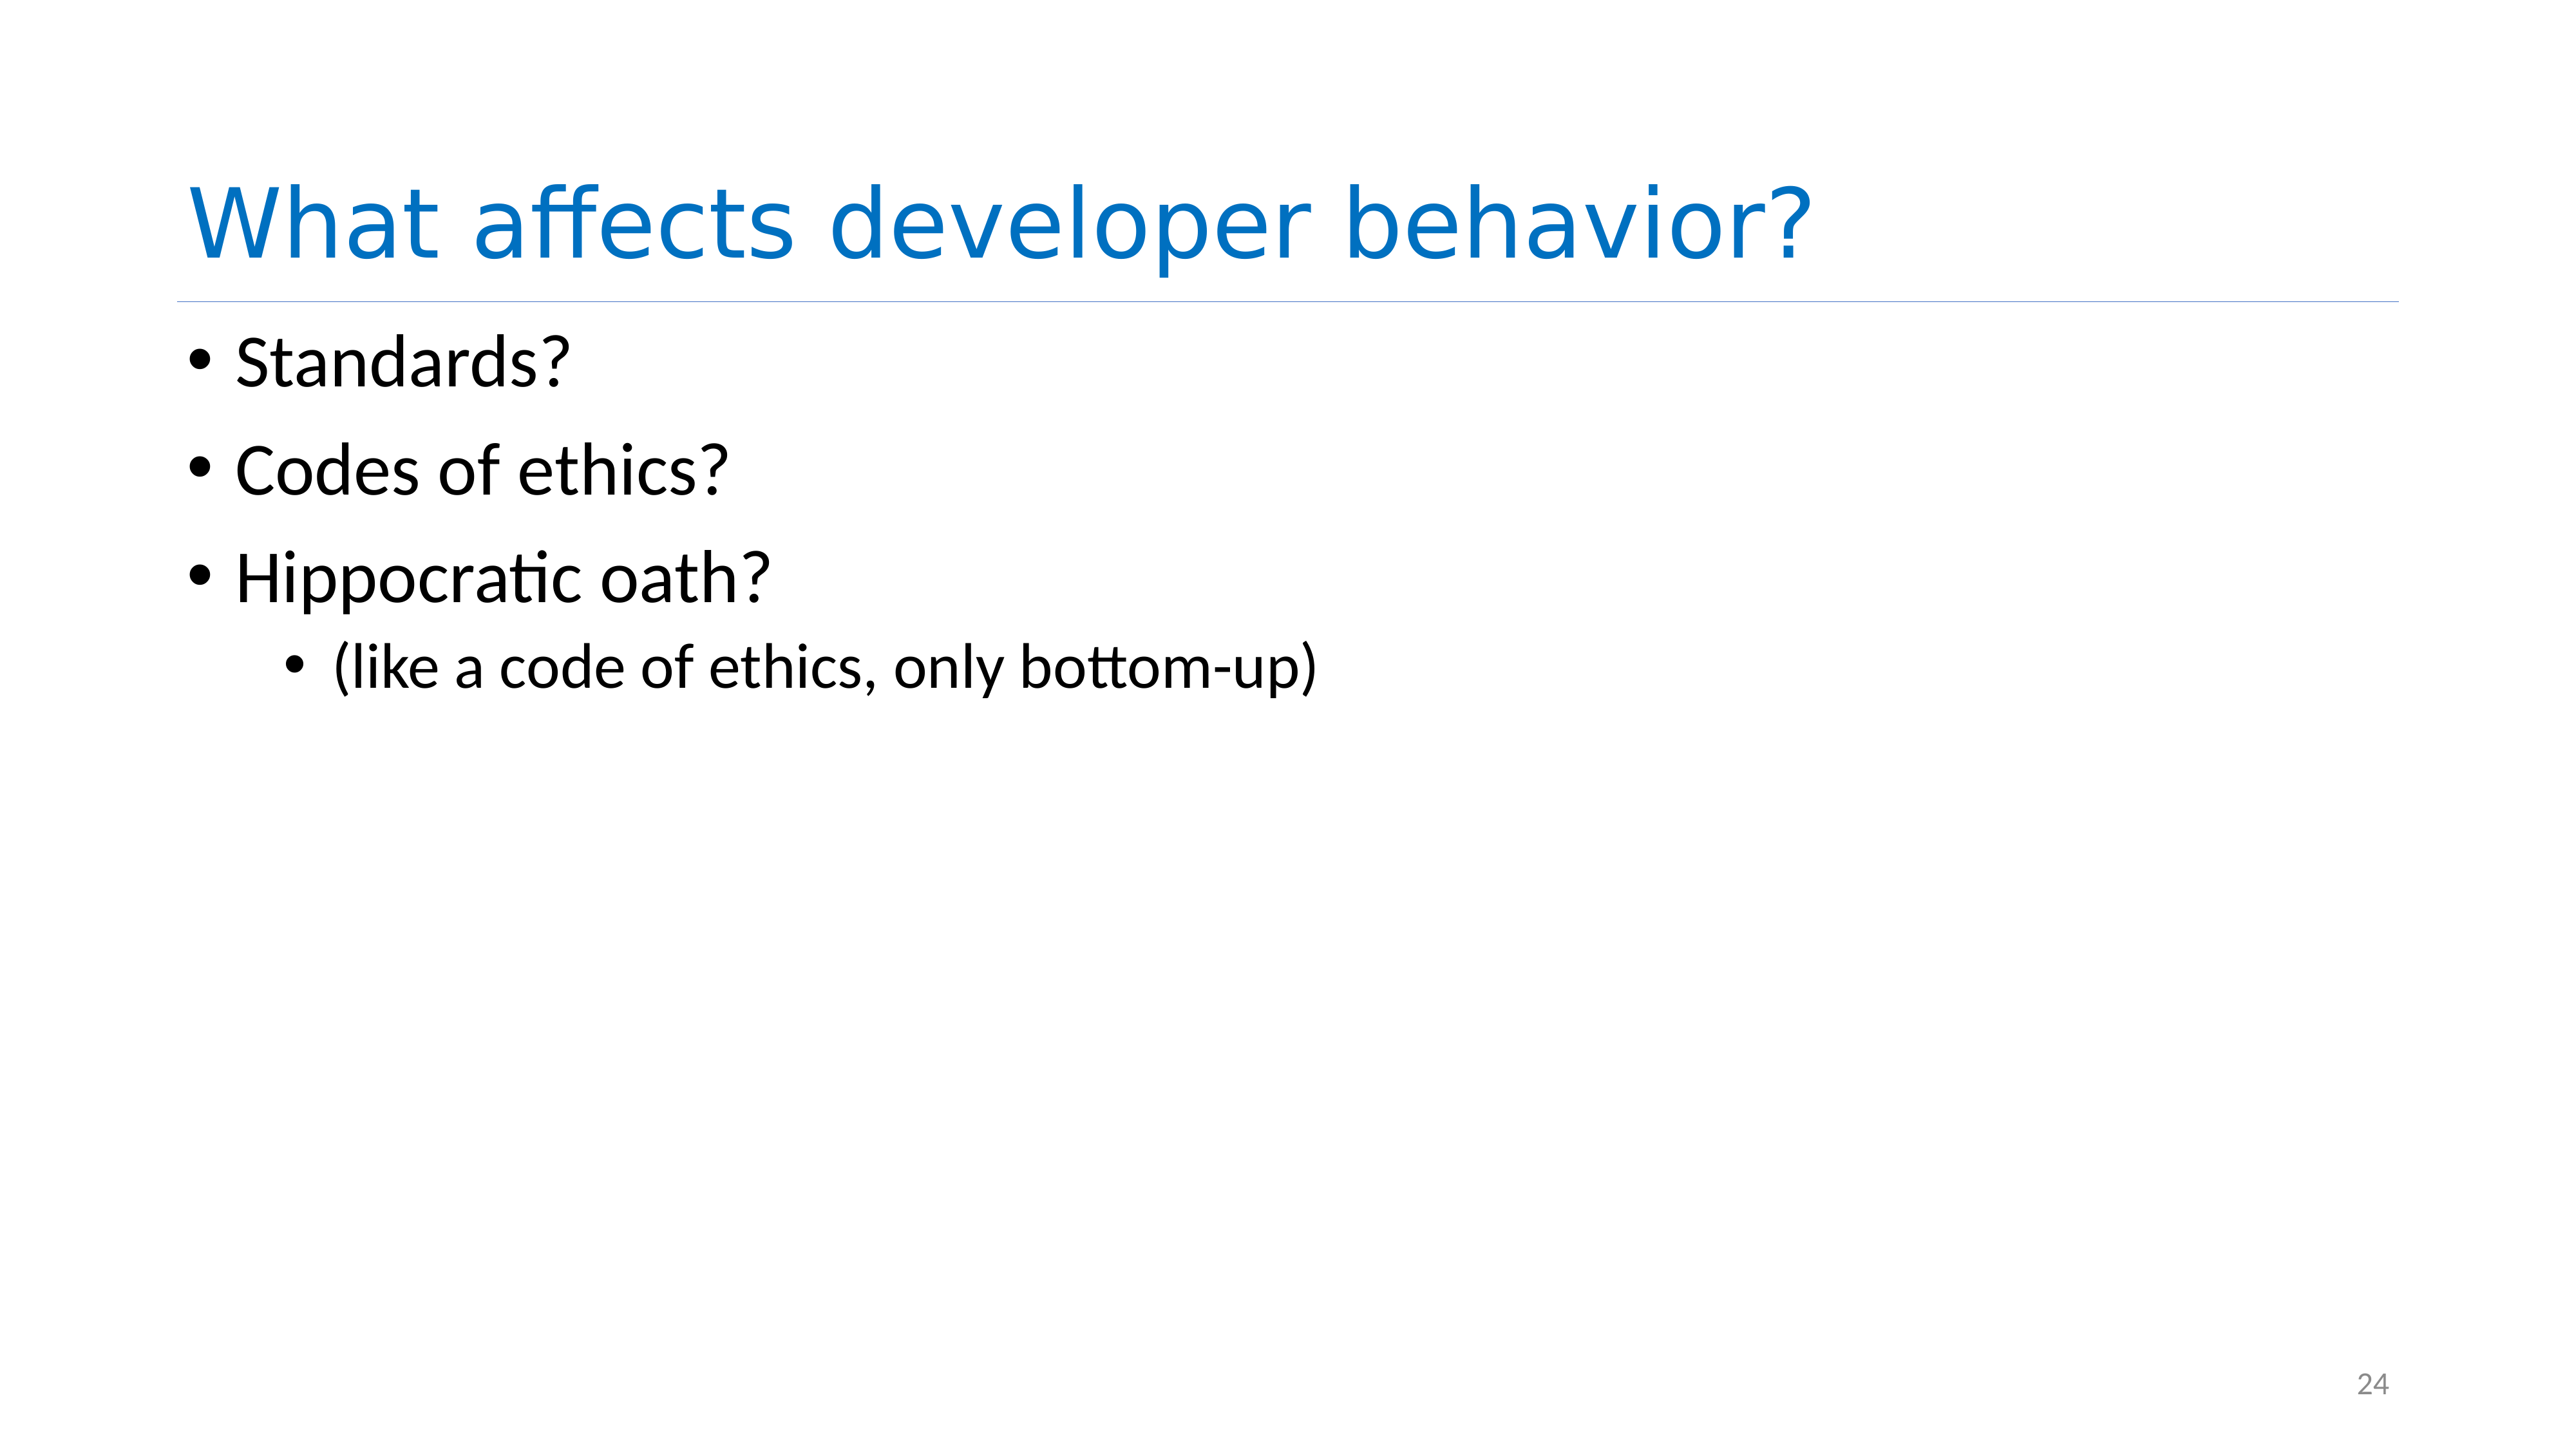

# What affects developer behavior?
Standards?
Codes of ethics?
Hippocratic oath?
(like a code of ethics, only bottom-up)
24